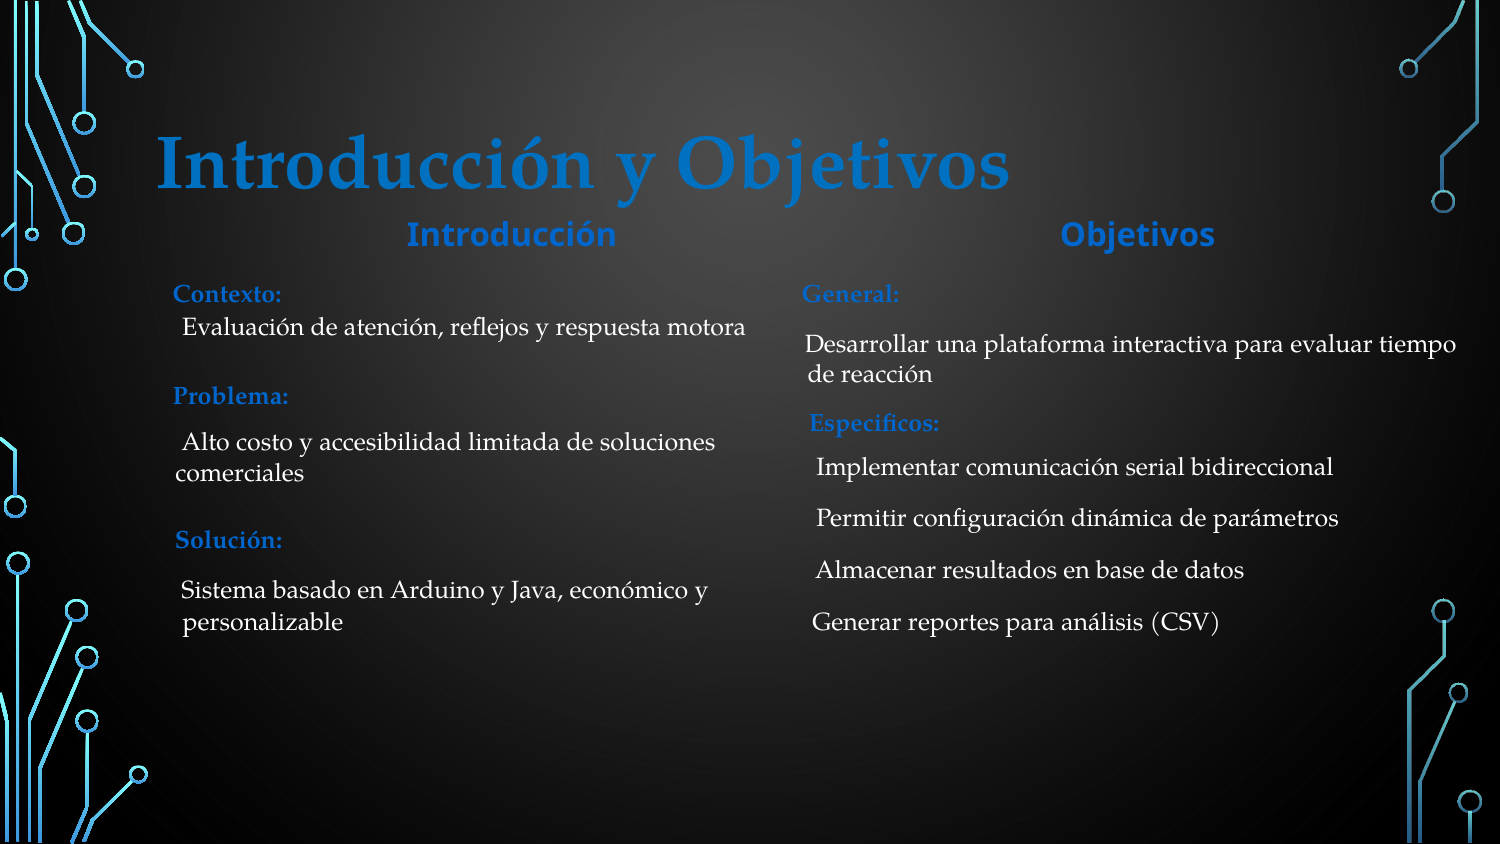

Introducción y Objetivos
Introducción
Objetivos
Contexto:
General:
 Evaluación de atención, reflejos y respuesta motora
 Desarrollar una plataforma interactiva para evaluar tiempo
de reacción
Problema:
Especificos:
 Alto costo y accesibilidad limitada de soluciones
comerciales
 Implementar comunicación serial bidireccional
 Permitir configuración dinámica de parámetros
Solución:
 Almacenar resultados en base de datos
 Sistema basado en Arduino y Java, económico y
personalizable
 Generar reportes para análisis (CSV)